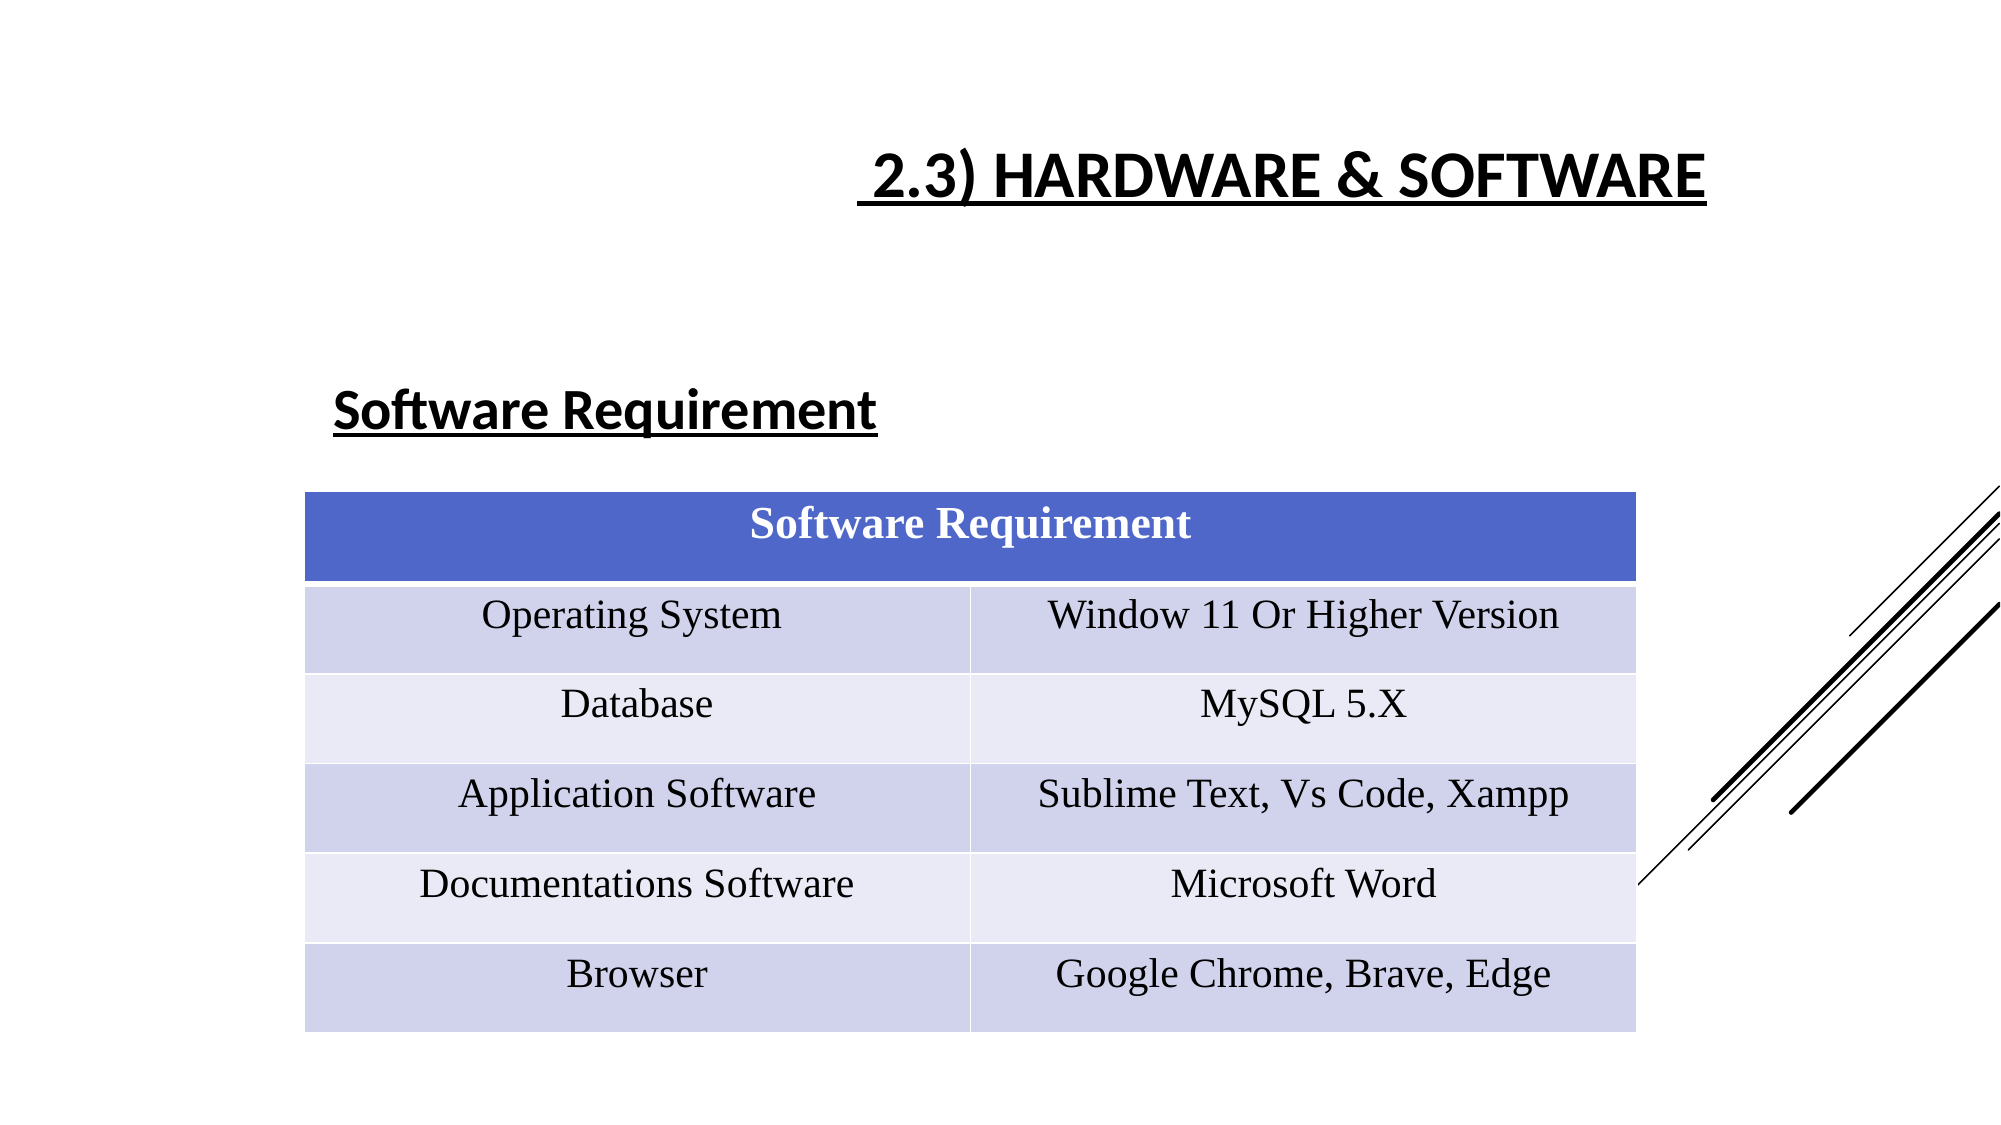

# 2.3) Hardware & software
 Software Requirement
| Software Requirement |  |
| --- | --- |
| Operating System | Window 11 Or Higher Version |
| Database | MySQL 5.X |
| Application Software | Sublime Text, Vs Code, Xampp |
| Documentations Software | Microsoft Word |
| Browser | Google Chrome, Brave, Edge |